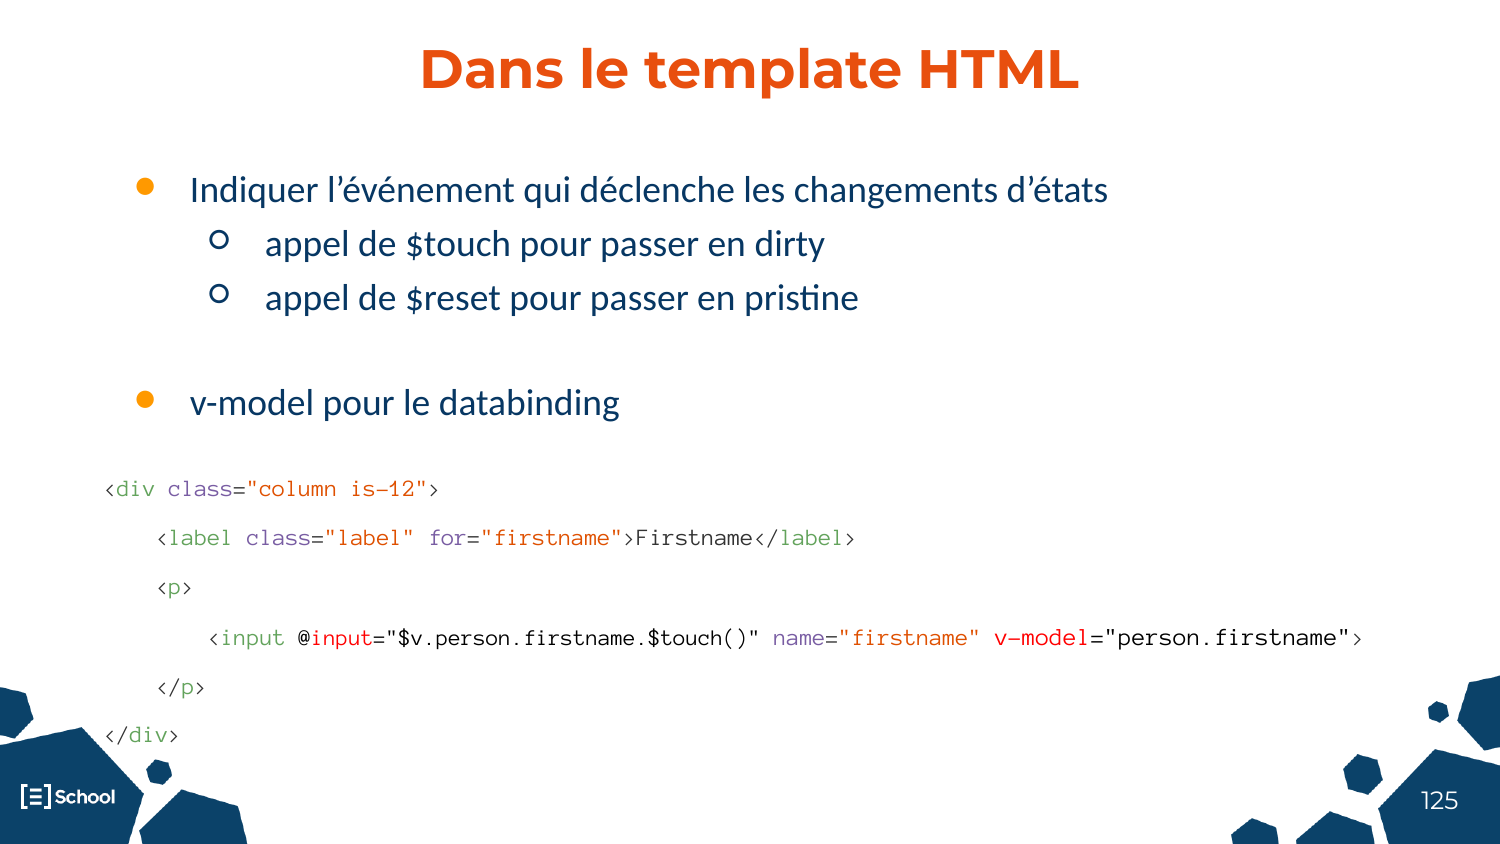

Dans le template HTML
Indiquer l’événement qui déclenche les changements d’états
appel de $touch pour passer en dirty
appel de $reset pour passer en pristine

v-model pour le databinding
<div class="column is-12">
    <label class="label" for="firstname">Firstname</label>
    <p>
        <input @input="$v.person.firstname.$touch()" name="firstname" v-model="person.firstname">
    </p>
</div>

125